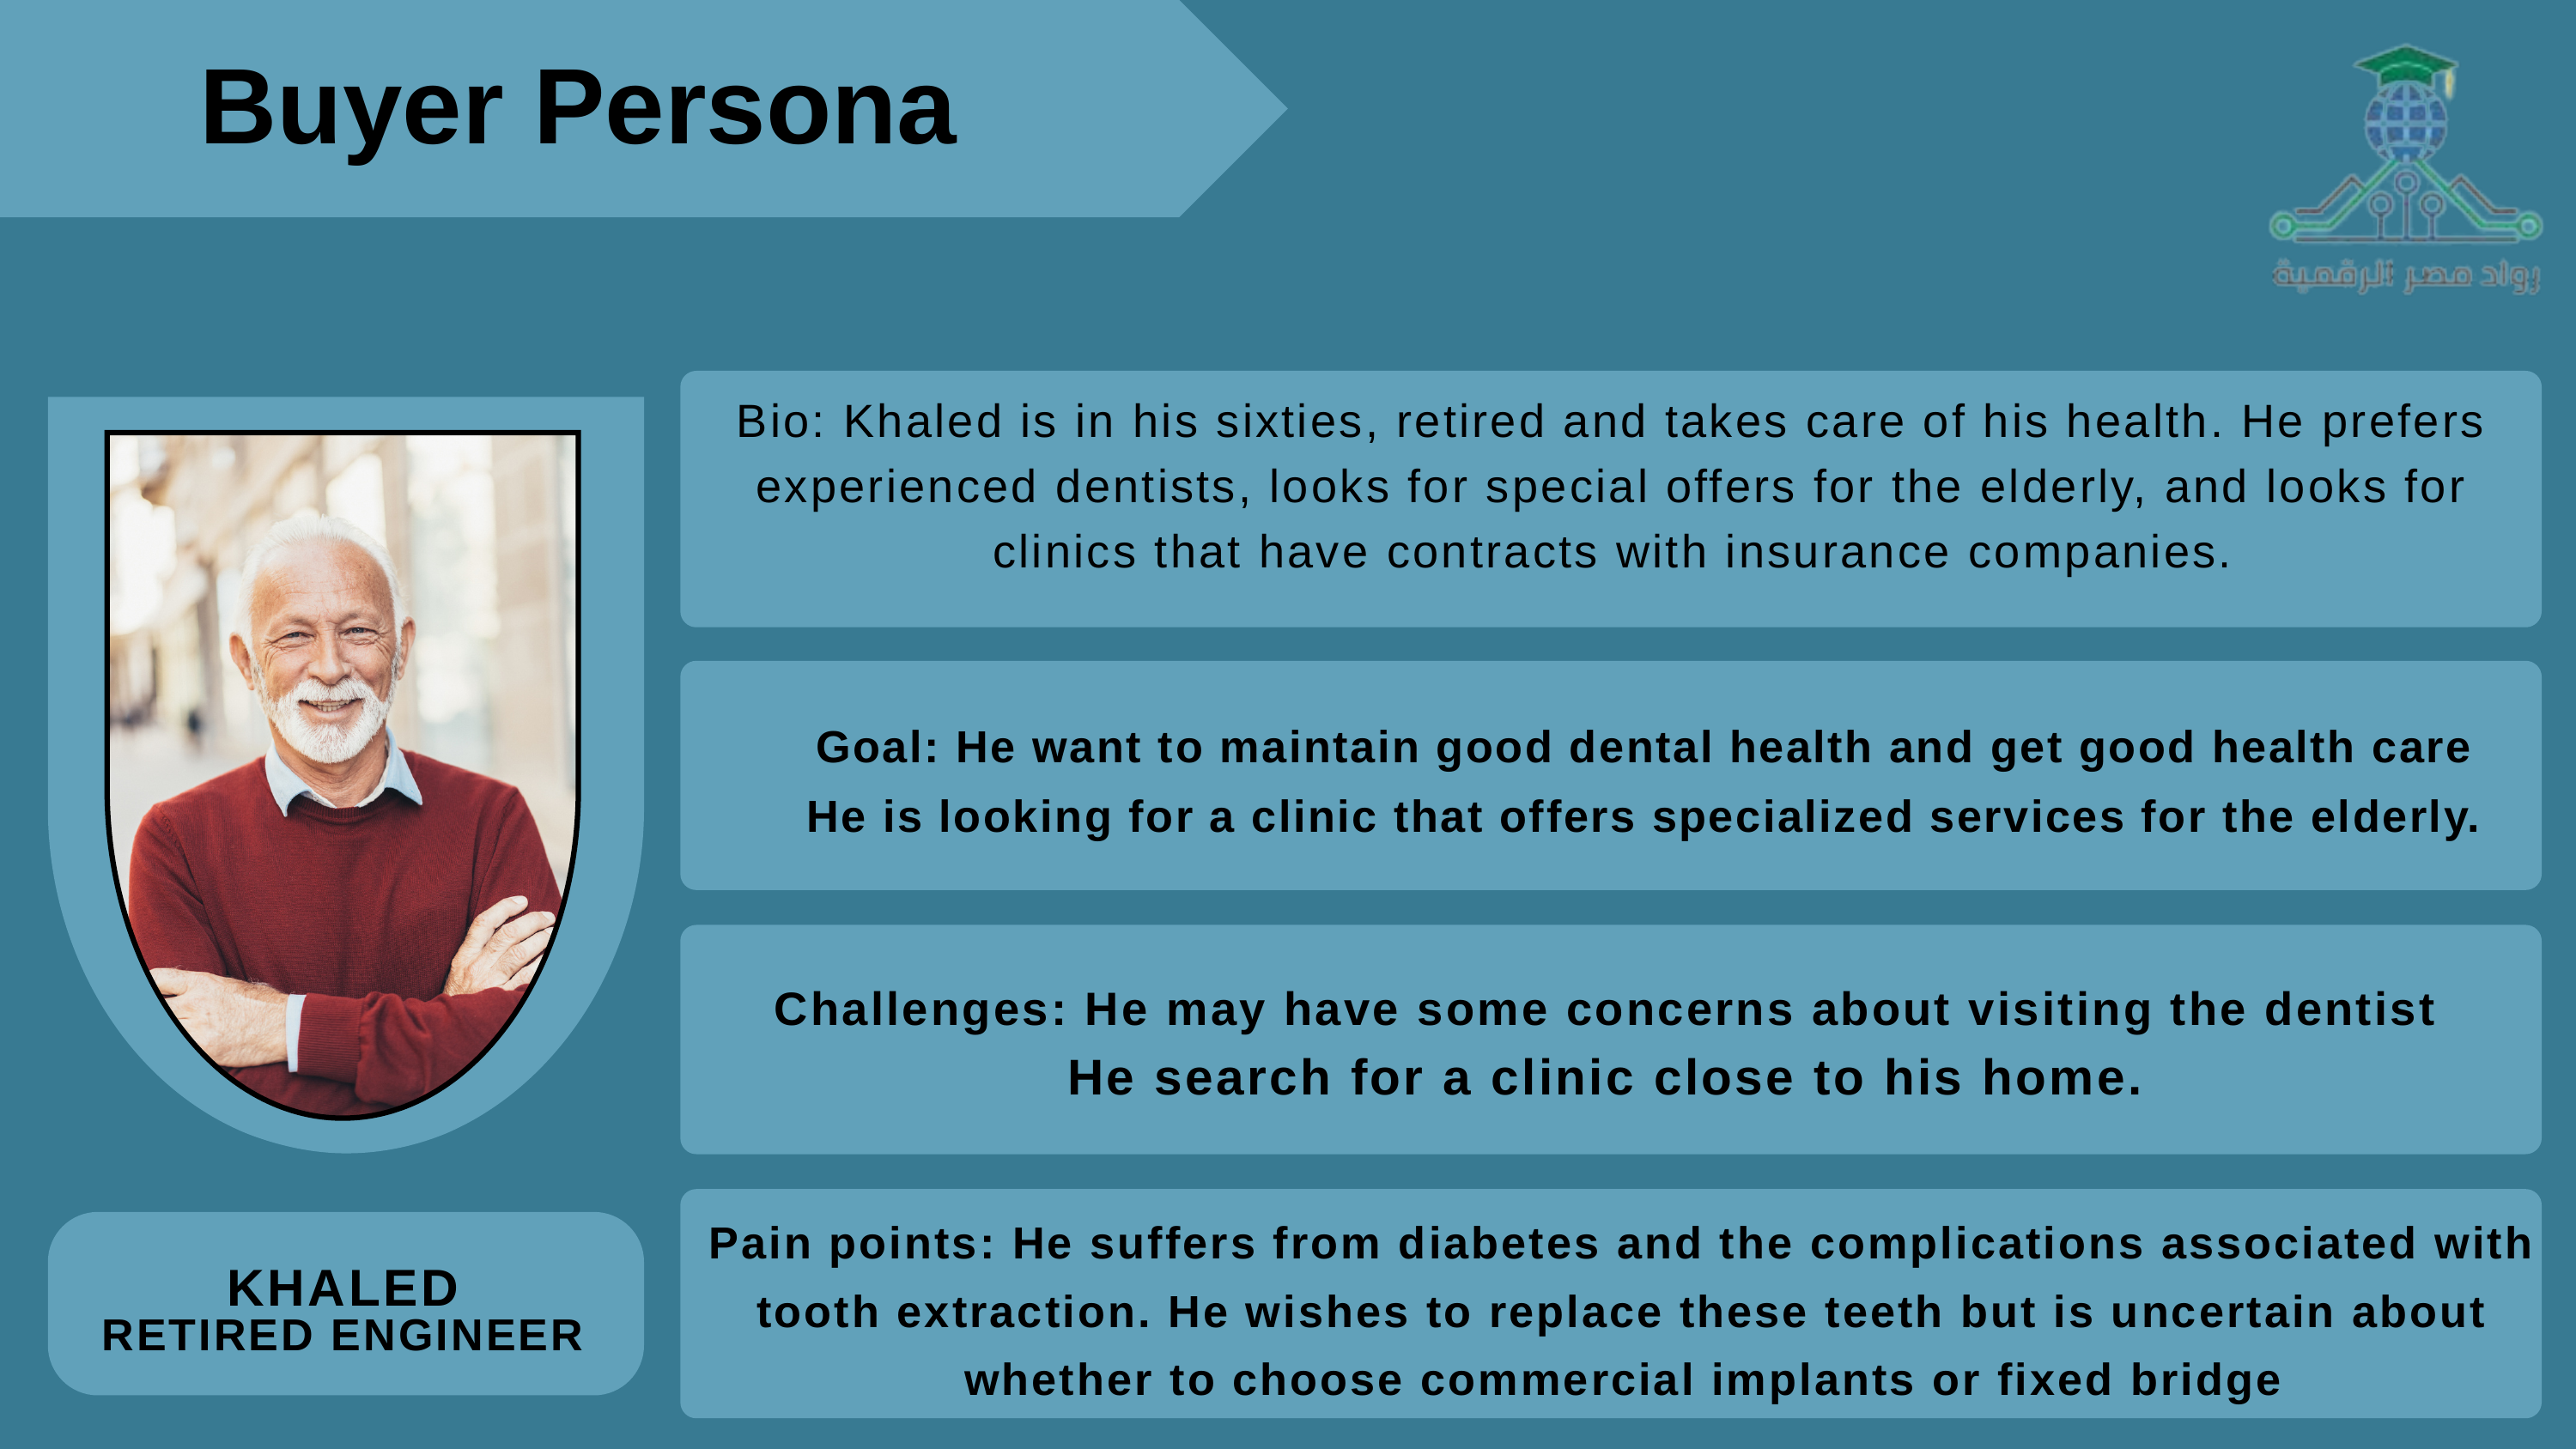

Buyer Persona

Bio: Khaled is in his sixties, retired and takes care of his health. He prefers experienced dentists, looks for special offers for the elderly, and looks for clinics that have contracts with insurance companies.

Goal: He want to maintain good dental health and get good health care
He is looking for a clinic that offers specialized services for the elderly.

Challenges: He may have some concerns about visiting the dentist
He search for a clinic close to his home.

Pain points: He suffers from diabetes and the complications associated with tooth extraction. He wishes to replace these teeth but is uncertain about whether to choose commercial implants or fixed bridge

KHALED
RETIRED ENGINEER